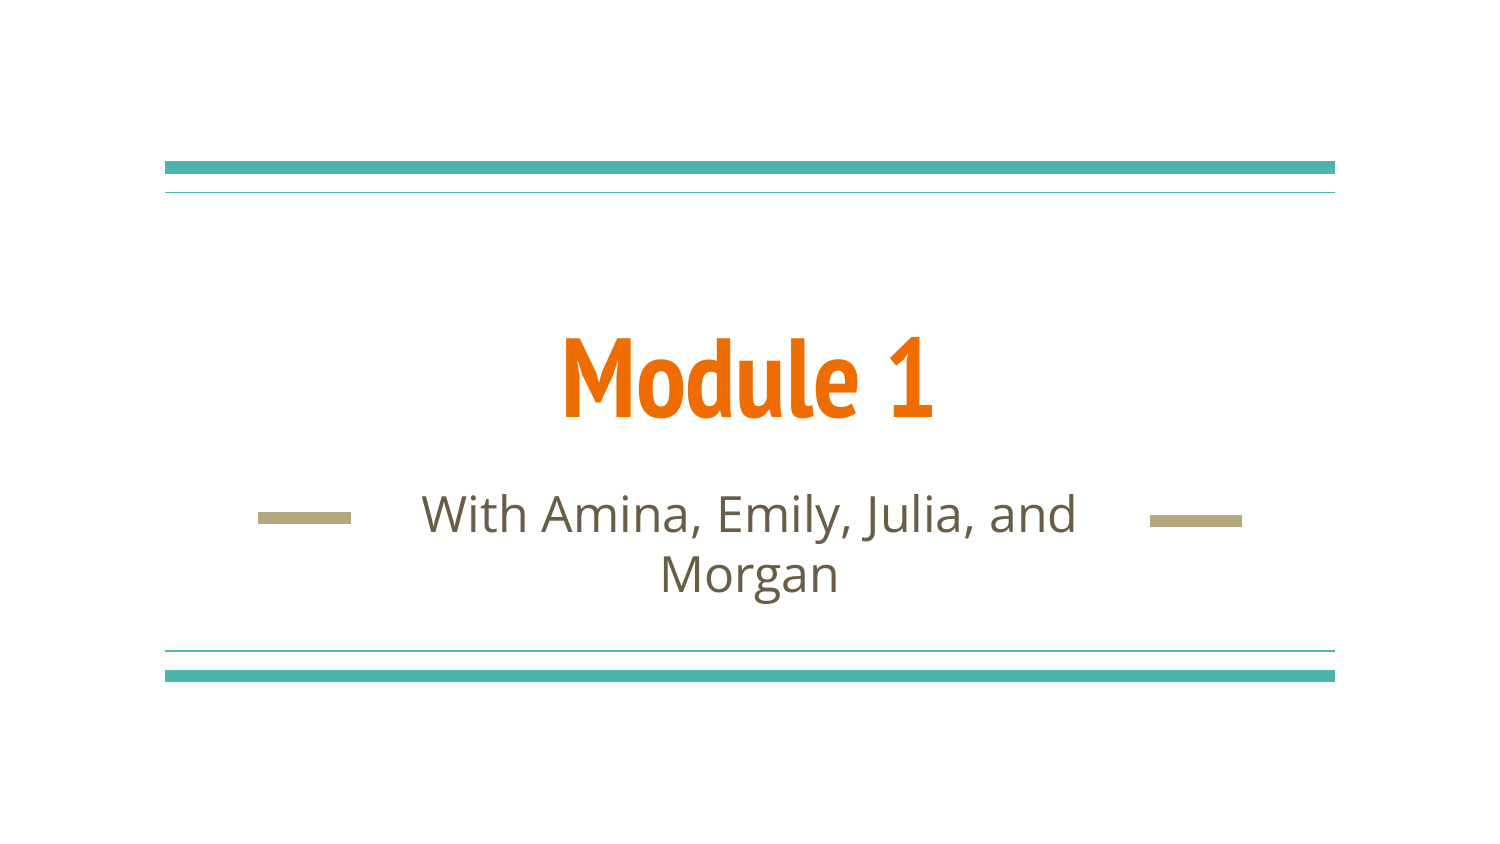

# Module 1
With Amina, Emily, Julia, and Morgan